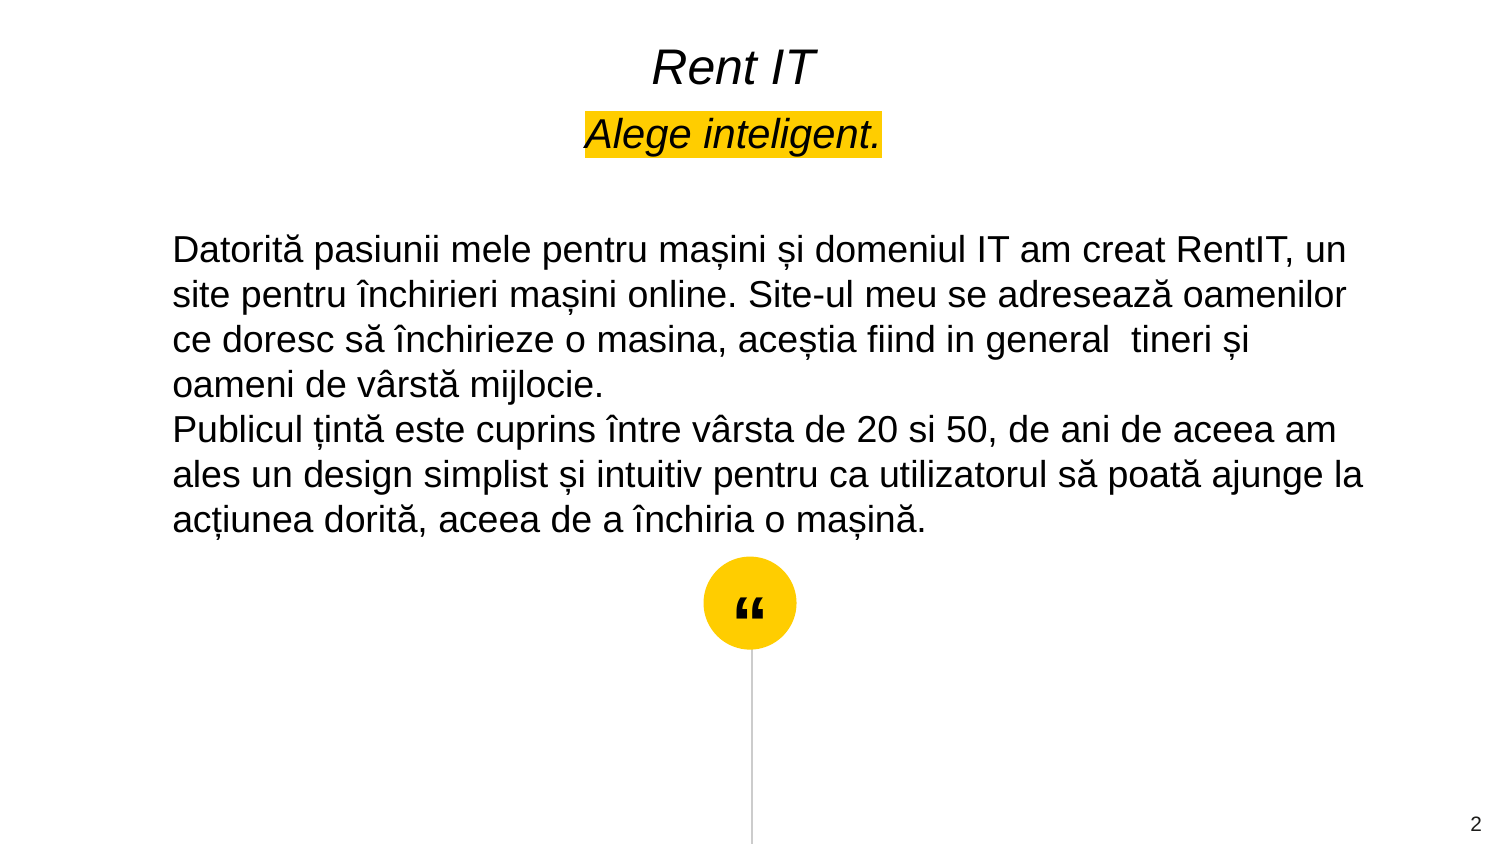

Rent IT
Alege inteligent.
Datorită pasiunii mele pentru mașini și domeniul IT am creat RentIT, un site pentru închirieri mașini online. Site-ul meu se adresează oamenilor ce doresc să închirieze o masina, aceștia fiind in general  tineri și oameni de vârstă mijlocie.
Publicul țintă este cuprins între vârsta de 20 si 50, de ani de aceea am ales un design simplist și intuitiv pentru ca utilizatorul să poată ajunge la acțiunea dorită, aceea de a închiria o mașină.
2